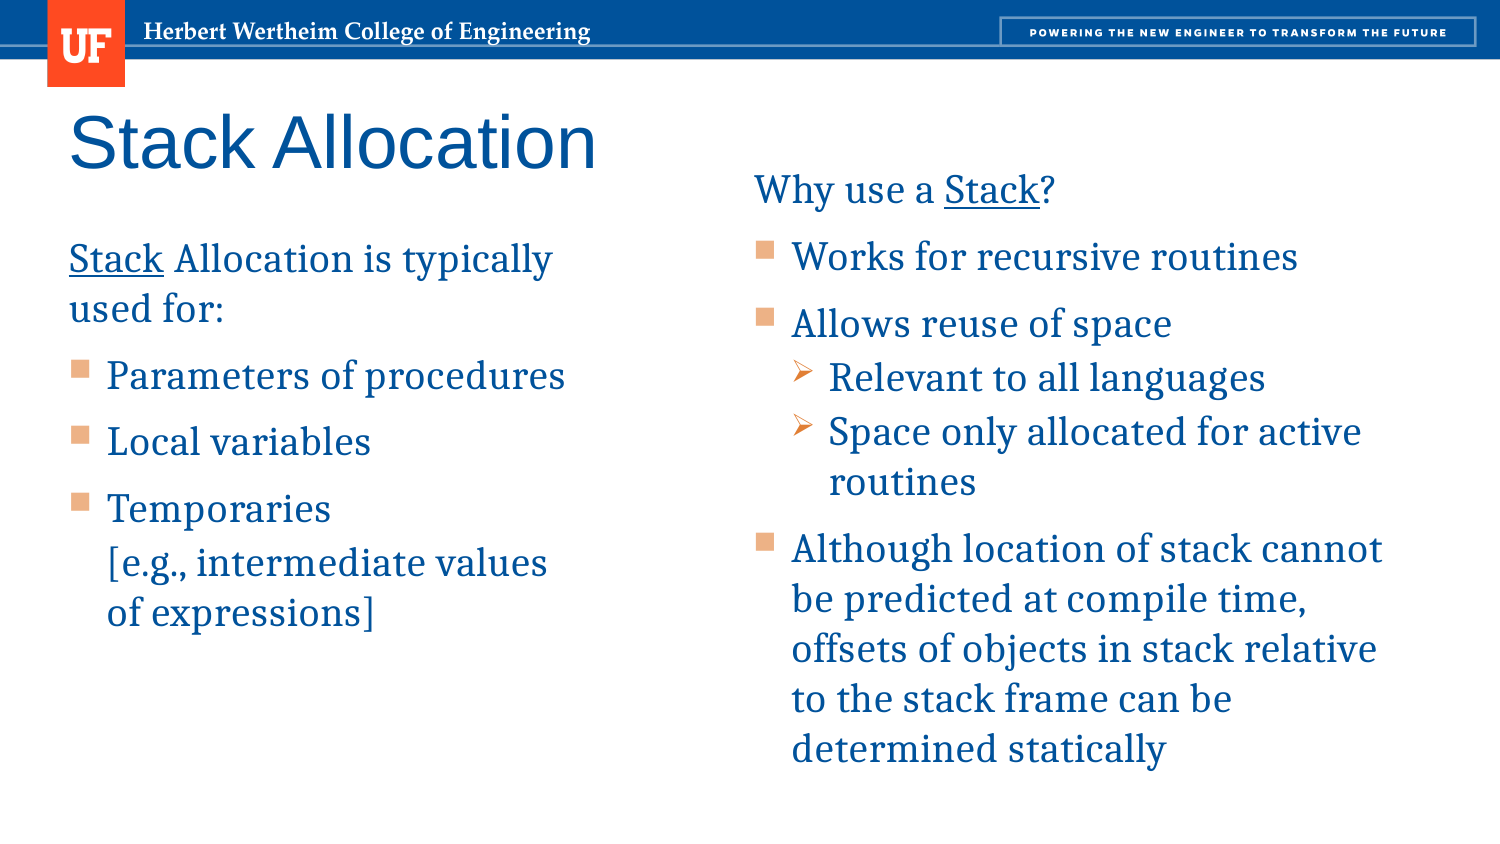

# Stack Allocation
Why use a Stack?
Works for recursive routines
Allows reuse of space
Relevant to all languages
Space only allocated for active routines
Although location of stack cannot be predicted at compile time, offsets of objects in stack relative to the stack frame can be determined statically
Stack Allocation is typically used for:
Parameters of procedures
Local variables
Temporaries
[e.g., intermediate values of expressions]